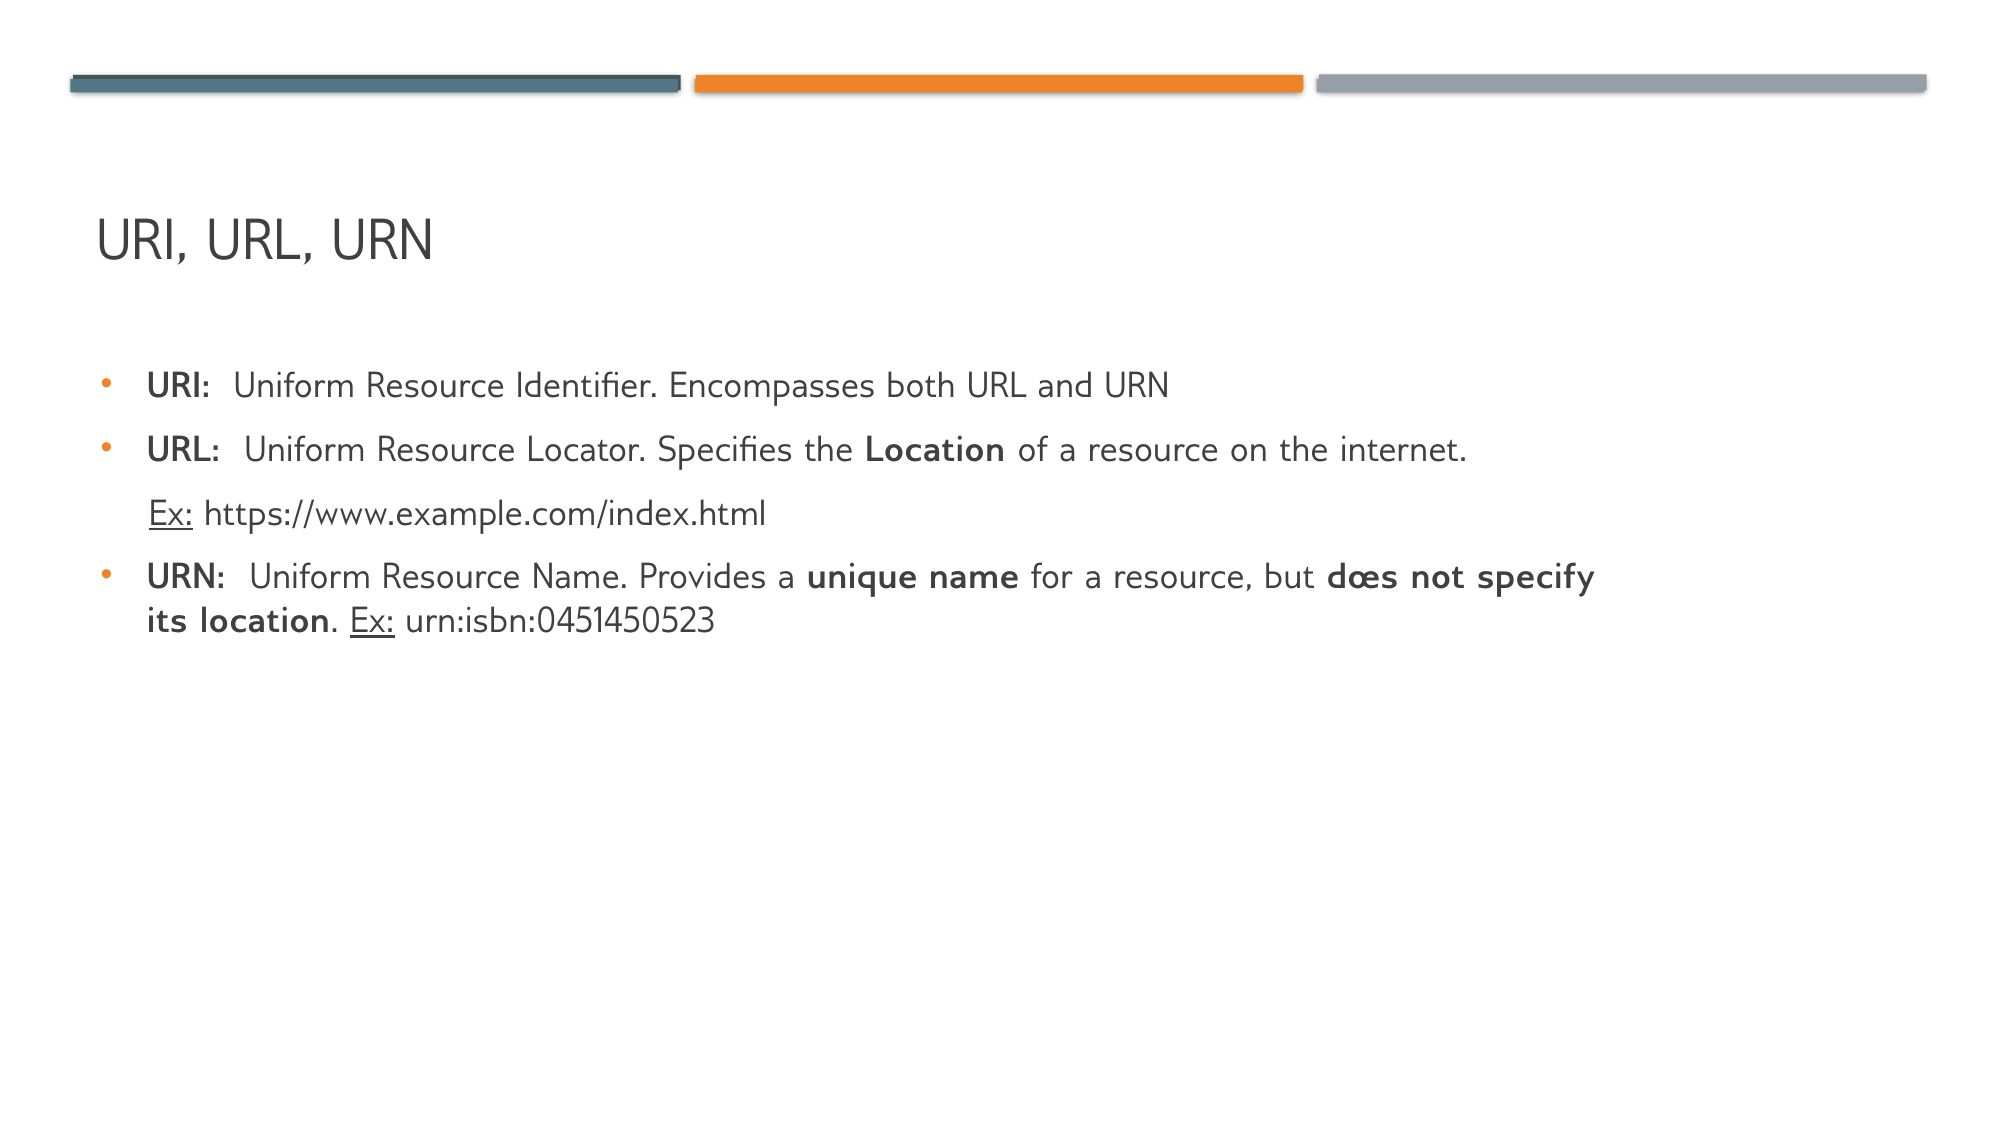

# Uri, url, urn
URI:  Uniform Resource Identifier. Encompasses both URL and URN
URL:  Uniform Resource Locator. Specifies the Location of a resource on the internet.
    Ex: https://www.example.com/index.html
URN:  Uniform Resource Name. Provides a unique name for a resource, but does not specify its location. Ex: urn:isbn:0451450523